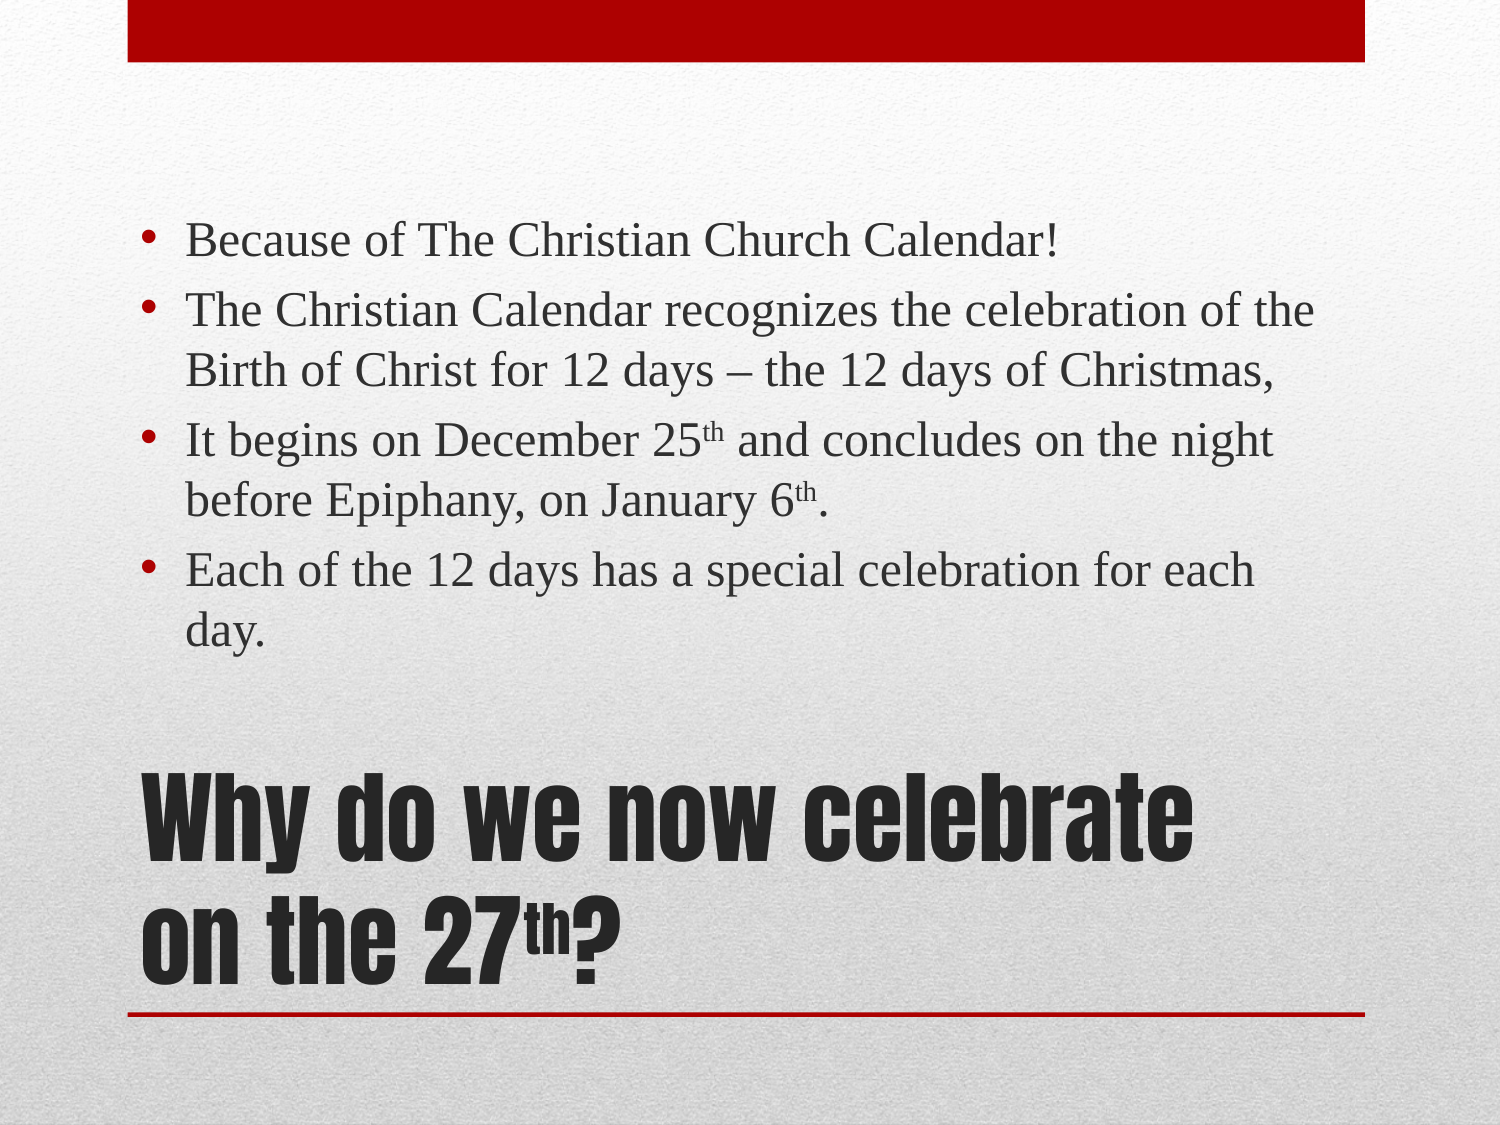

Because of The Christian Church Calendar!
The Christian Calendar recognizes the celebration of the Birth of Christ for 12 days – the 12 days of Christmas,
It begins on December 25th and concludes on the night before Epiphany, on January 6th.
Each of the 12 days has a special celebration for each day.
# Why do we now celebrate on the 27th?